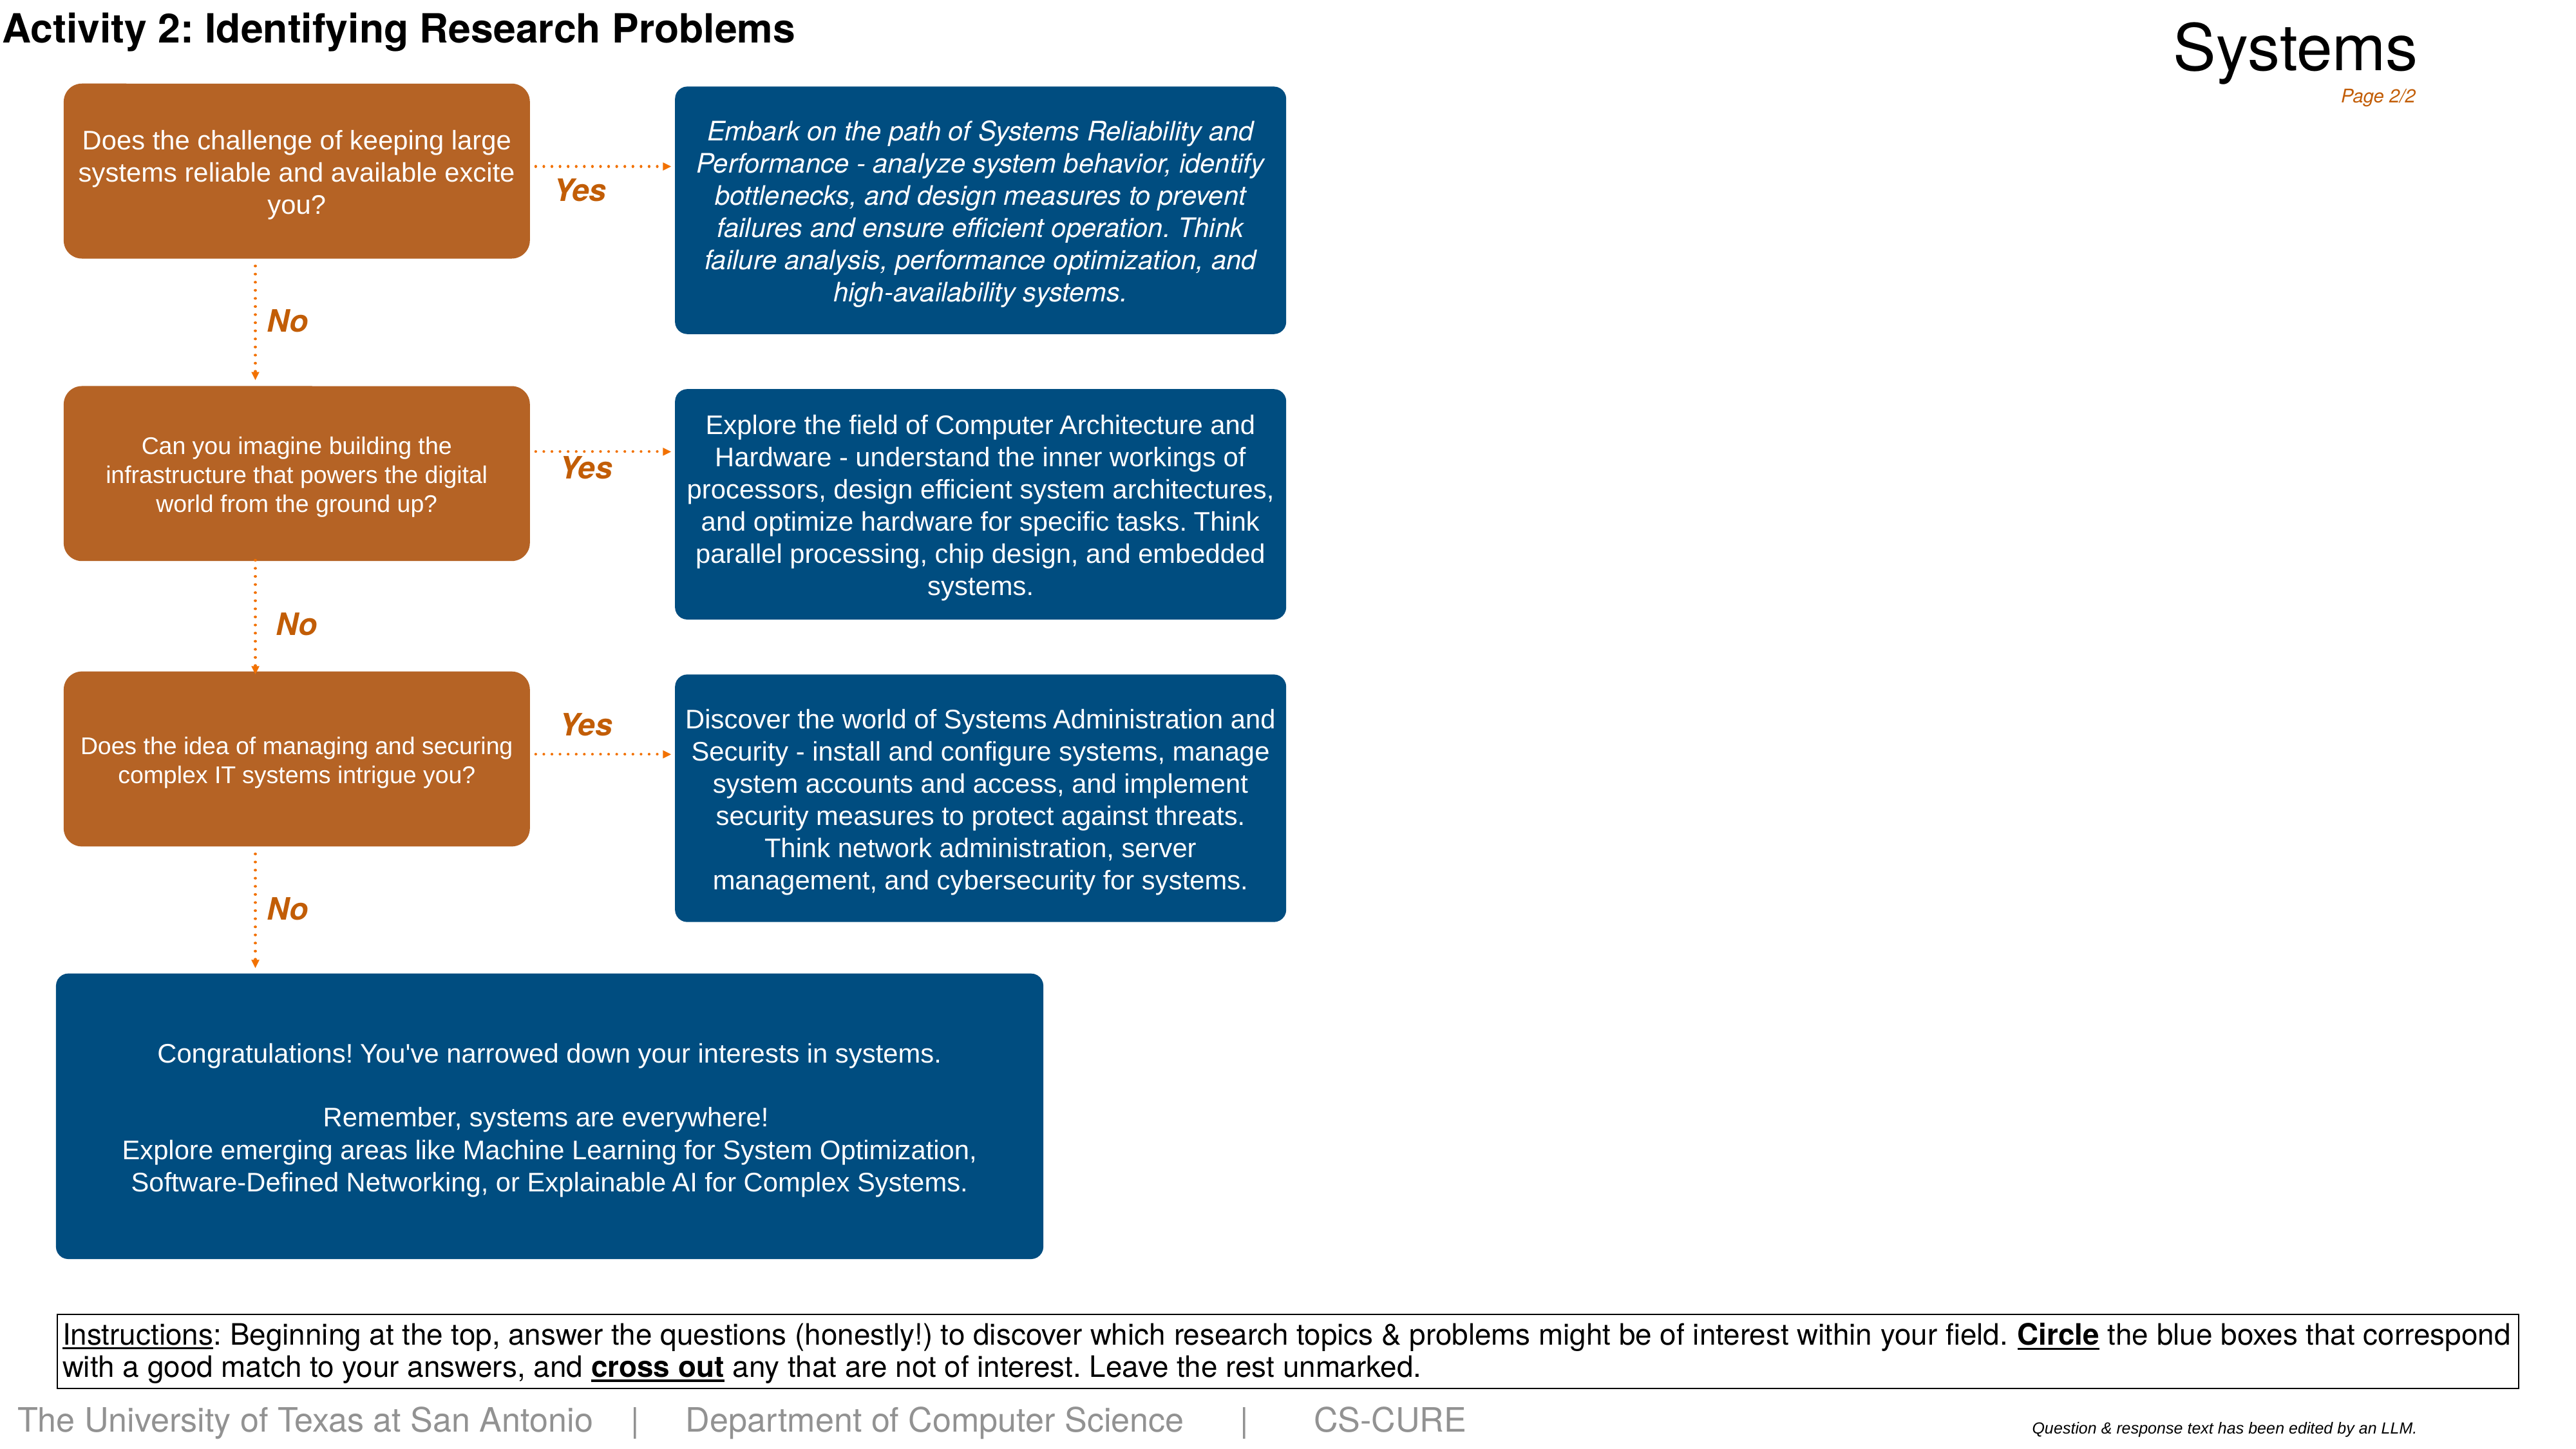

Activity 2: Identifying Research Problems
Systems
Page 2/2
Does the challenge of keeping large systems reliable and available excite you?
Embark on the path of Systems Reliability and Performance - analyze system behavior, identify bottlenecks, and design measures to prevent failures and ensure efficient operation. Think failure analysis, performance optimization, and high-availability systems.

Yes

No
Can you imagine building the infrastructure that powers the digital world from the ground up?
Explore the field of Computer Architecture and Hardware - understand the inner workings of processors, design efficient system architectures, and optimize hardware for specific tasks. Think parallel processing, chip design, and embedded systems.
Yes

No
Does the idea of managing and securing complex IT systems intrigue you?
Discover the world of Systems Administration and Security - install and configure systems, manage system accounts and access, and implement security measures to protect against threats. Think network administration, server management, and cybersecurity for systems.
Yes

No
Congratulations! You've narrowed down your interests in systems.

Remember, systems are everywhere!
Explore emerging areas like Machine Learning for System Optimization, Software-Defined Networking, or Explainable AI for Complex Systems.
Instructions: Beginning at the top, answer the questions (honestly!) to discover which research topics & problems might be of interest within your field. Circle the blue boxes that correspond with a good match to your answers, and cross out any that are not of interest. Leave the rest unmarked.
44
Question & response text has been edited by an LLM.